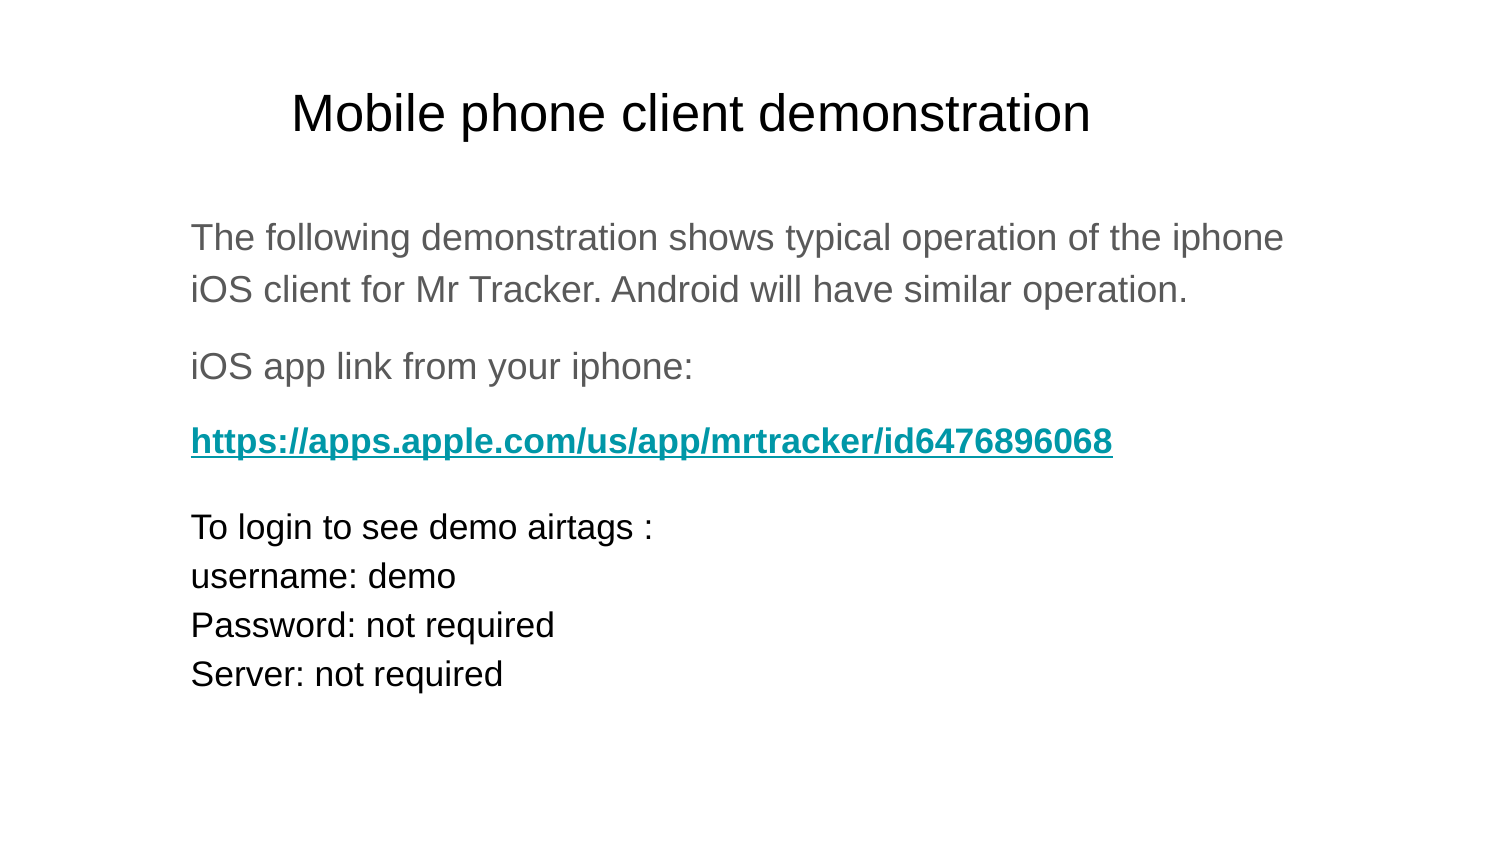

# Mobile phone client demonstration
The following demonstration shows typical operation of the iphone iOS client for Mr Tracker. Android will have similar operation.
iOS app link from your iphone:
https://apps.apple.com/us/app/mrtracker/id6476896068

To login to see demo airtags :
username: demo
Password: not required
Server: not required